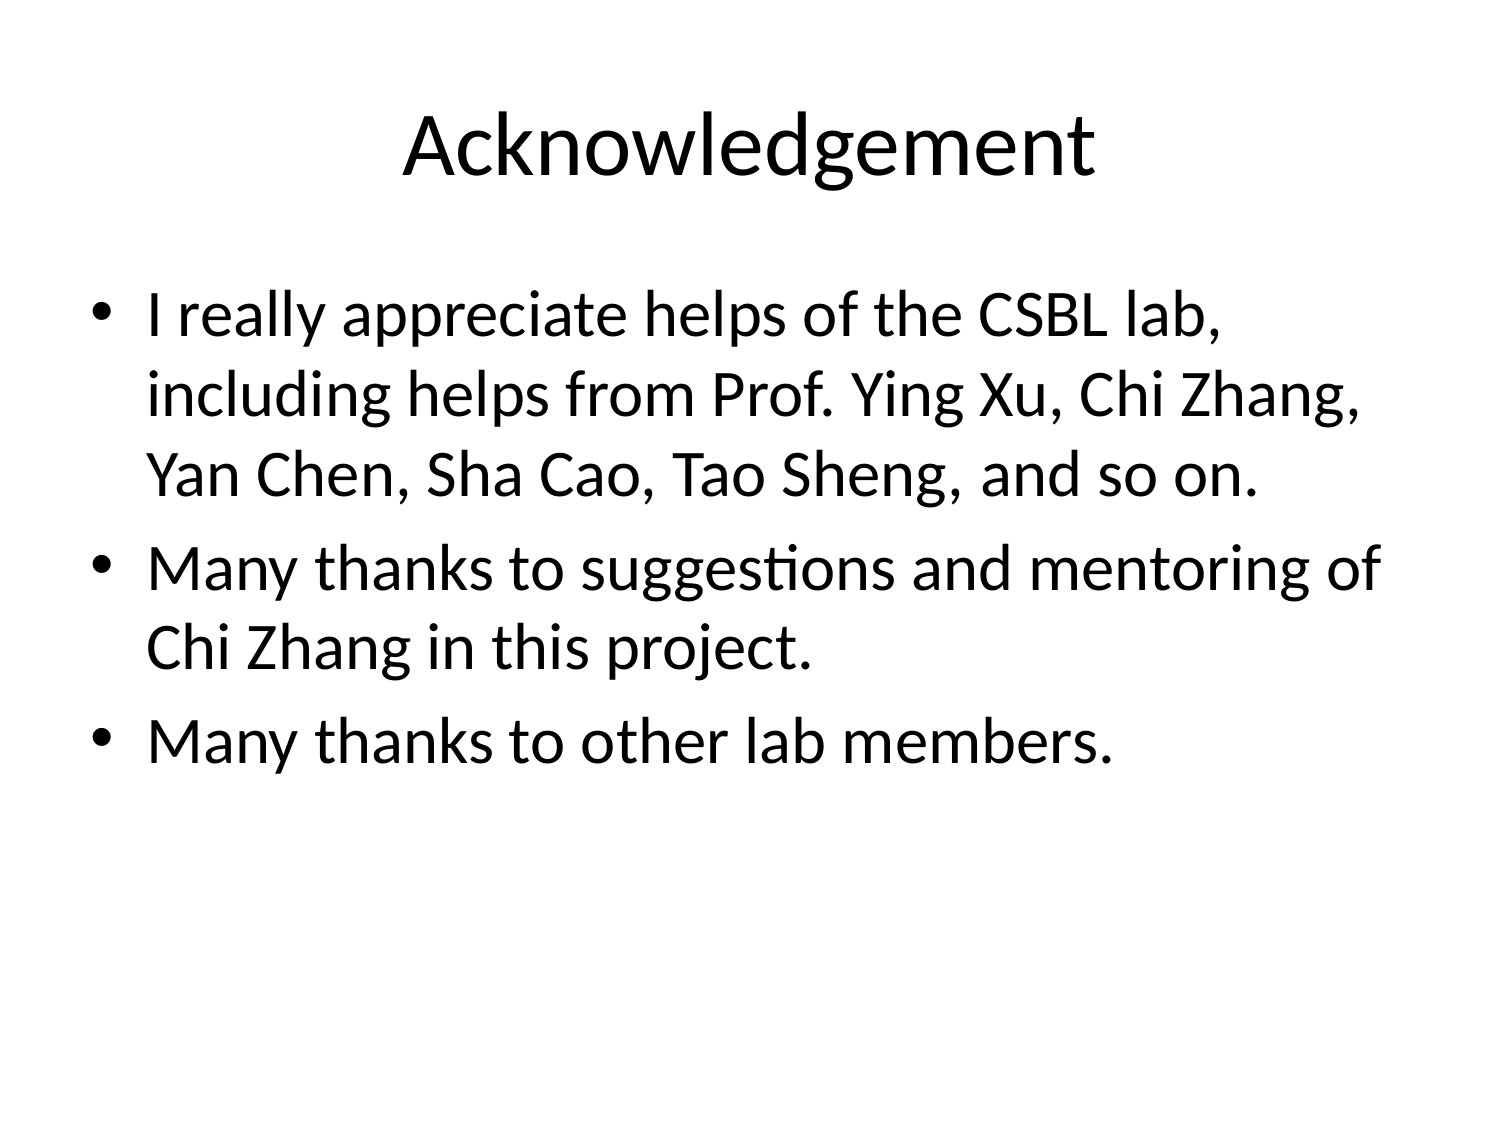

# Acknowledgement
I really appreciate helps of the CSBL lab, including helps from Prof. Ying Xu, Chi Zhang, Yan Chen, Sha Cao, Tao Sheng, and so on.
Many thanks to suggestions and mentoring of Chi Zhang in this project.
Many thanks to other lab members.